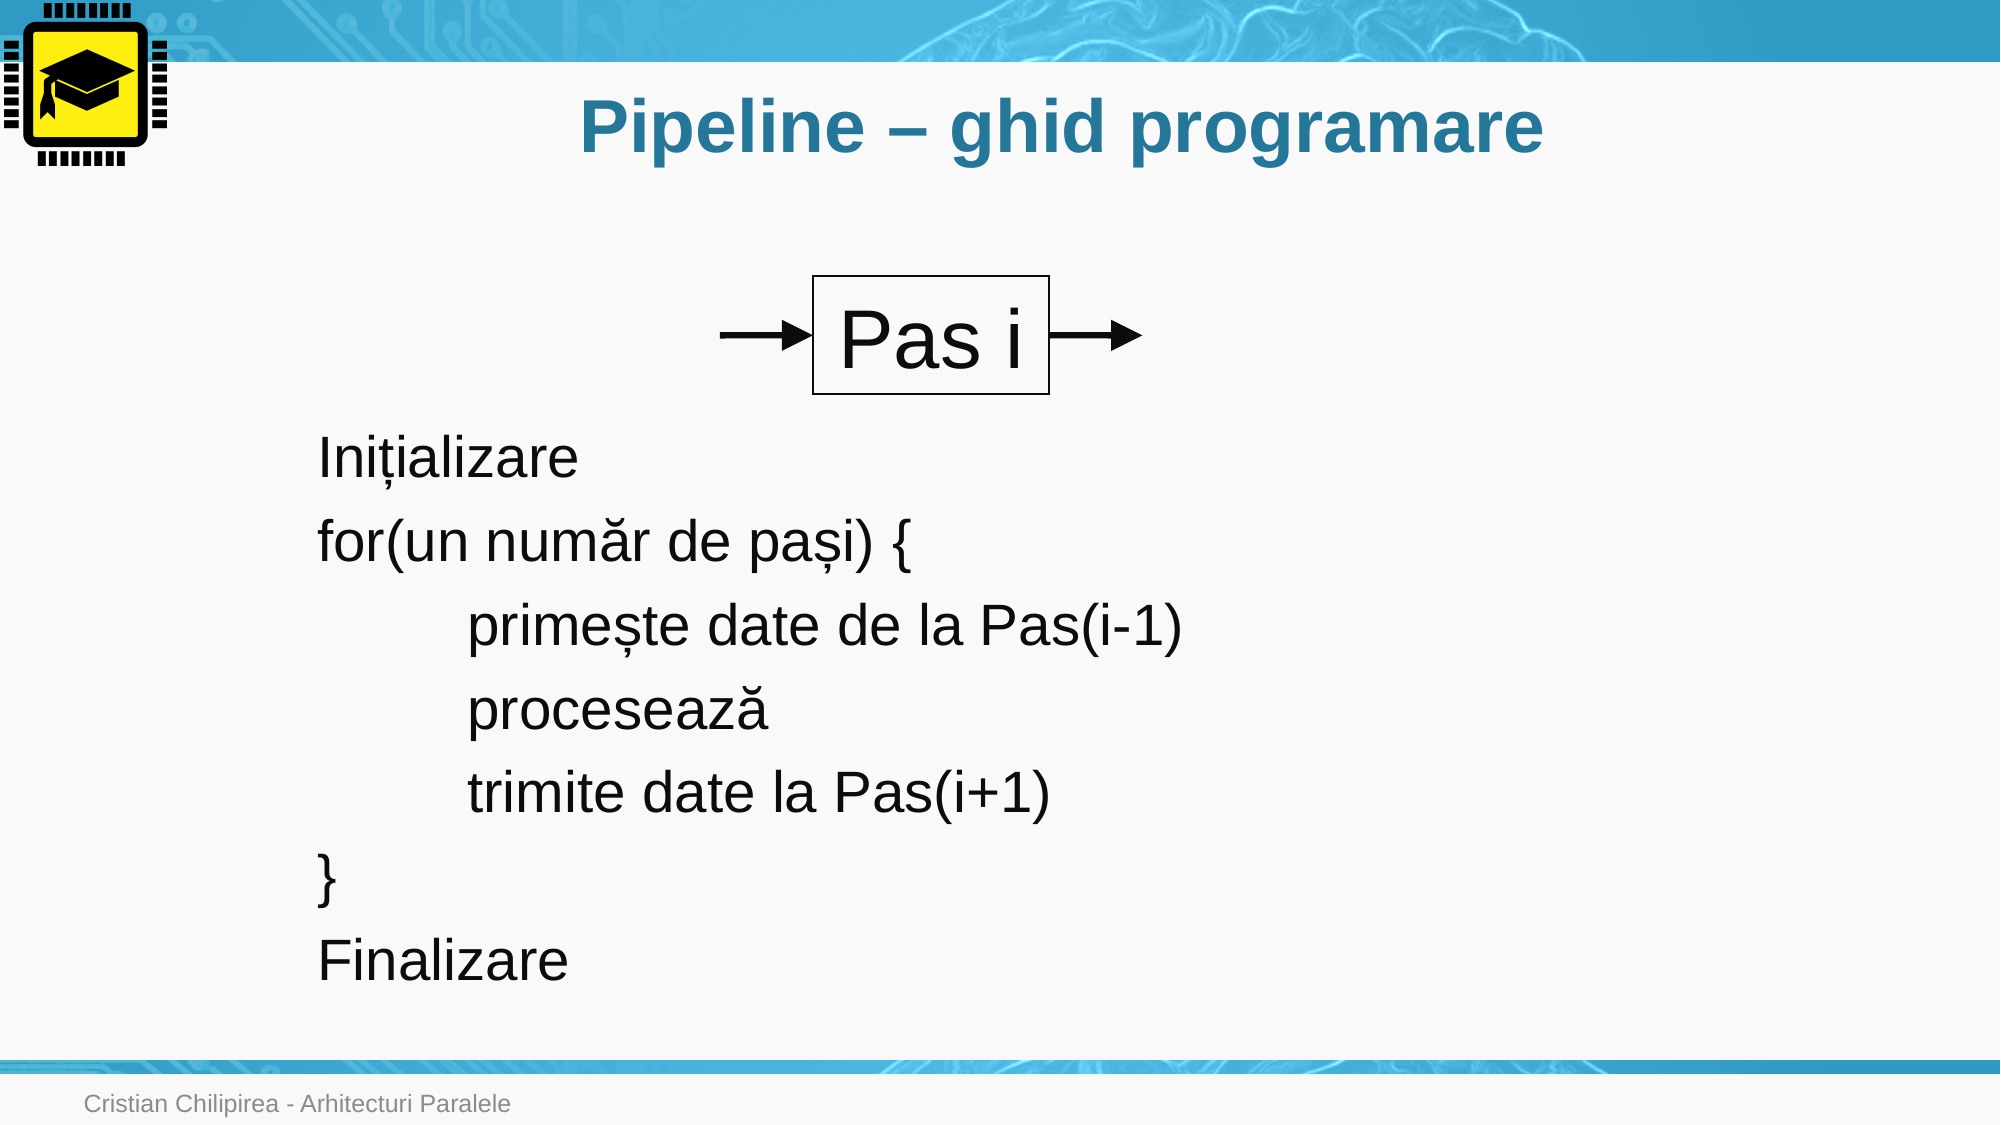

# Pipeline – ghid programare
Pas i
Inițializare
for(un număr de pași) {
	primește date de la Pas(i-1)
	procesează
	trimite date la Pas(i+1)
}
Finalizare
Cristian Chilipirea - Arhitecturi Paralele